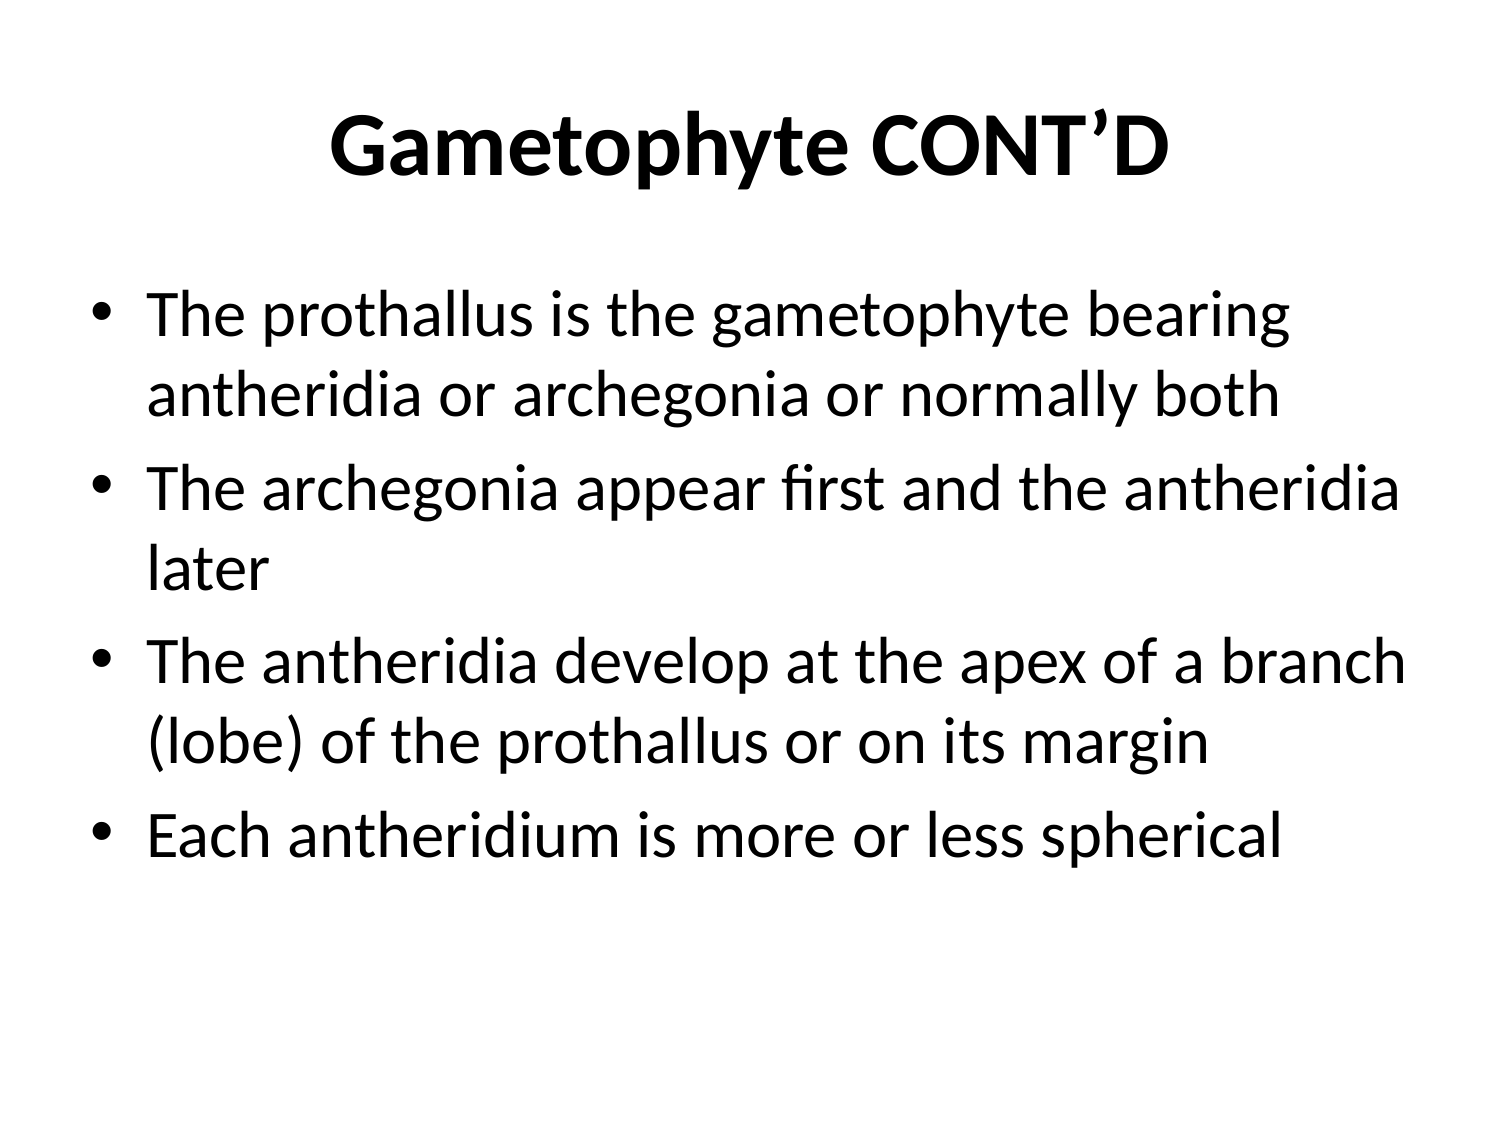

# Gametophyte CONT’D
The prothallus is the gametophyte bearing antheridia or archegonia or normally both
The archegonia appear first and the antheridia later
The antheridia develop at the apex of a branch (lobe) of the prothallus or on its margin
Each antheridium is more or less spherical